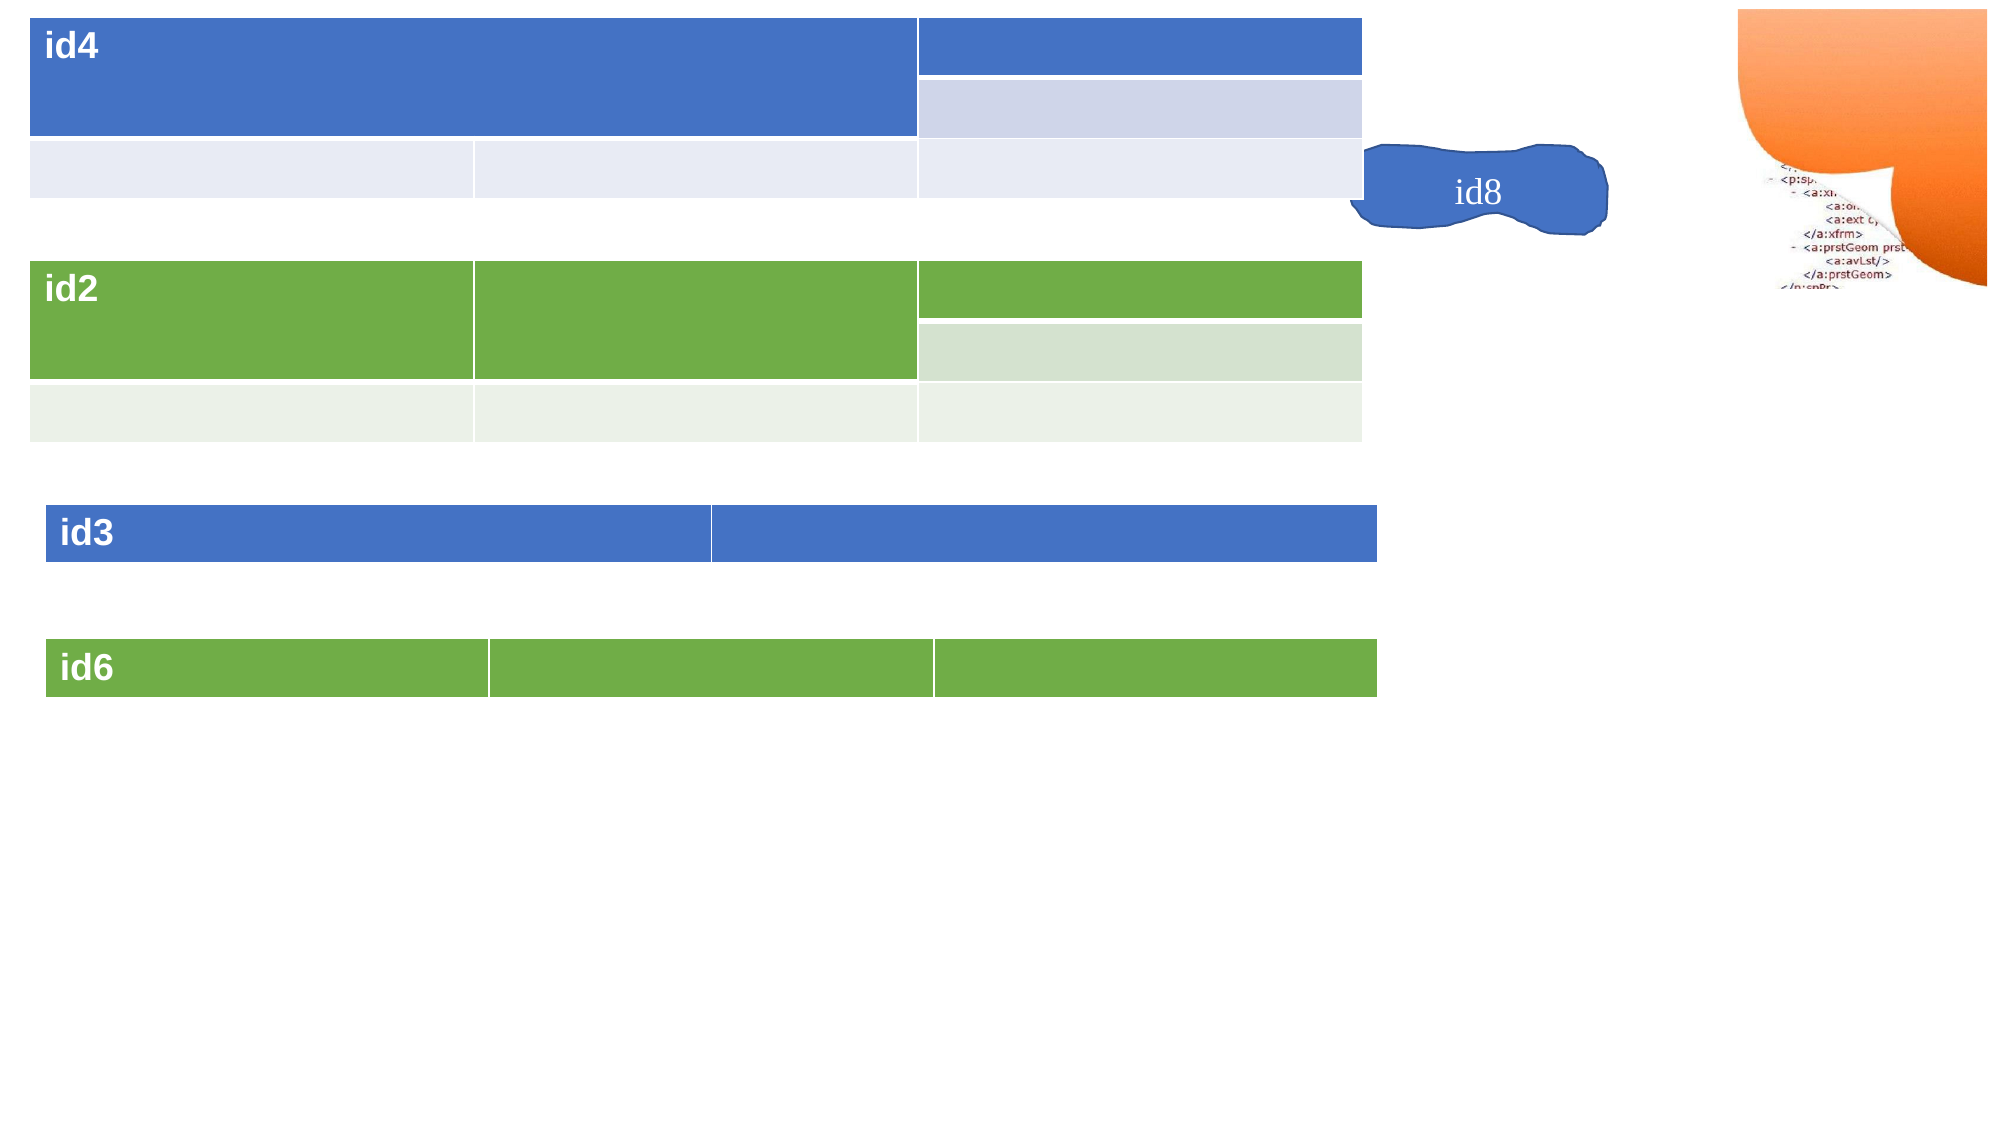

| id4 |  |  |
| --- | --- | --- |
|  |  |  |
|  |  |  |
| id2 |  |  |
| --- | --- | --- |
|  |  |  |
|  |  |  |
| id3 |  |
| --- | --- |
| id6 |  |  |
| --- | --- | --- |